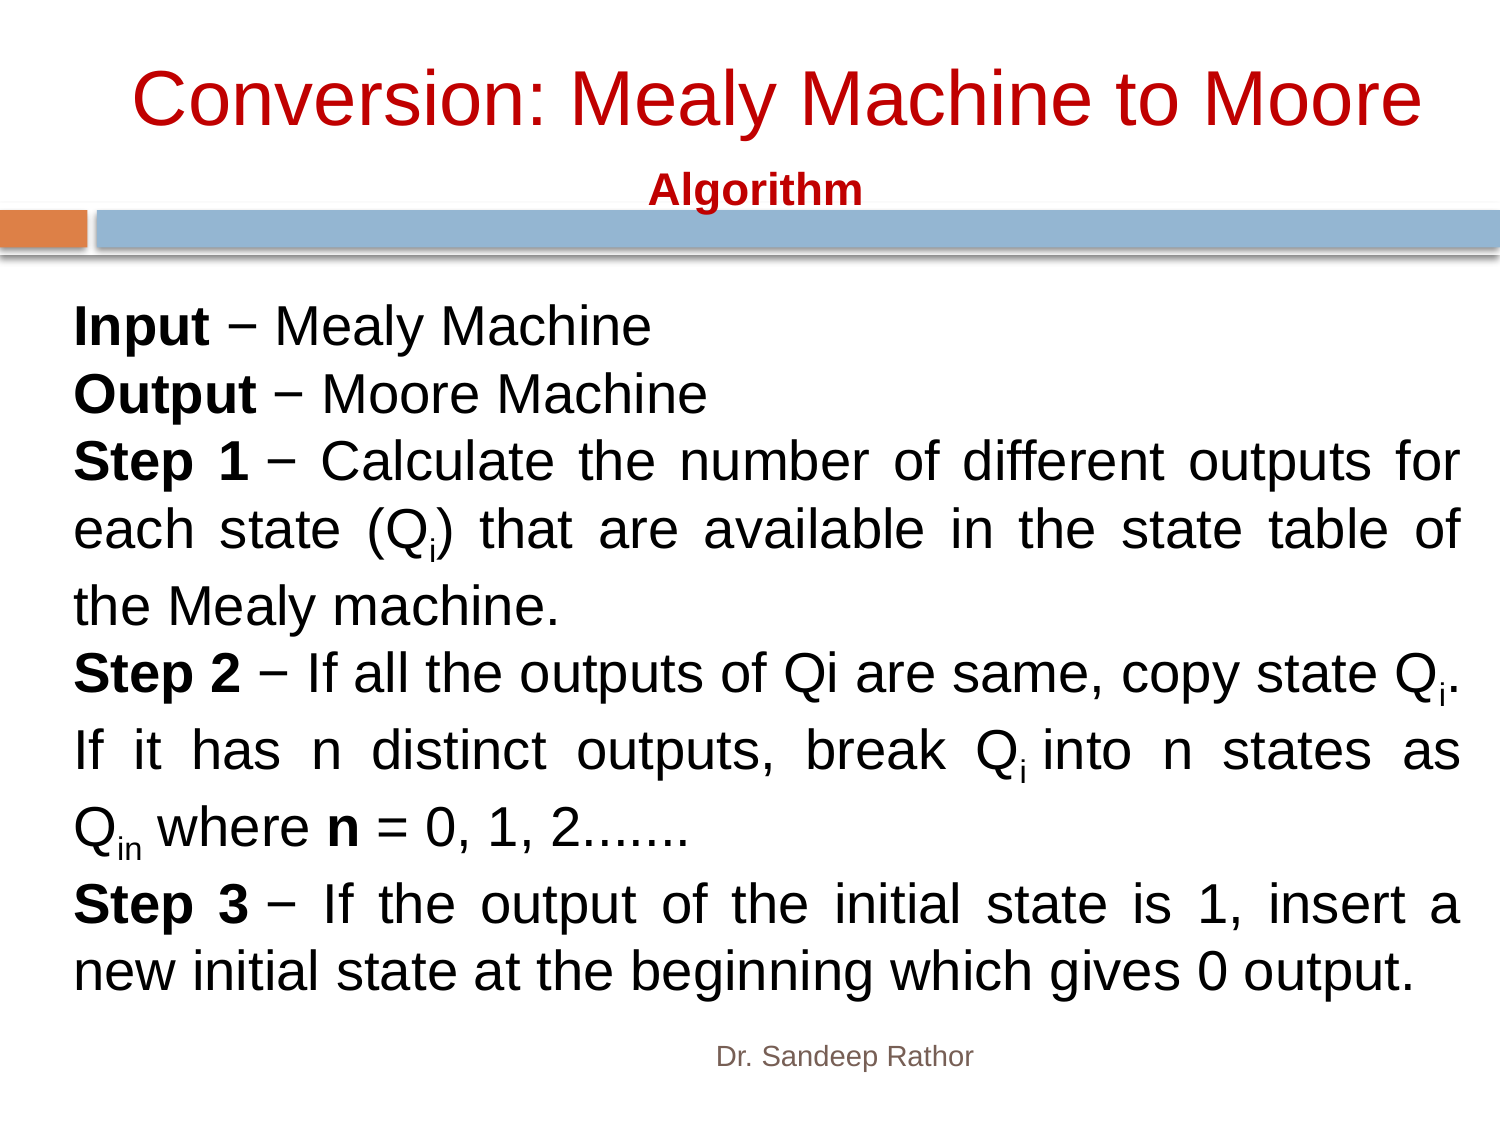

# Conversion: Mealy Machine to Moore
Algorithm
Input − Mealy Machine
Output − Moore Machine
Step 1 − Calculate the number of different outputs for each state (Qi) that are available in the state table of the Mealy machine.
Step 2 − If all the outputs of Qi are same, copy state Qi. If it has n distinct outputs, break Qi into n states as Qin where n = 0, 1, 2.......
Step 3 − If the output of the initial state is 1, insert a new initial state at the beginning which gives 0 output.
Dr. Sandeep Rathor